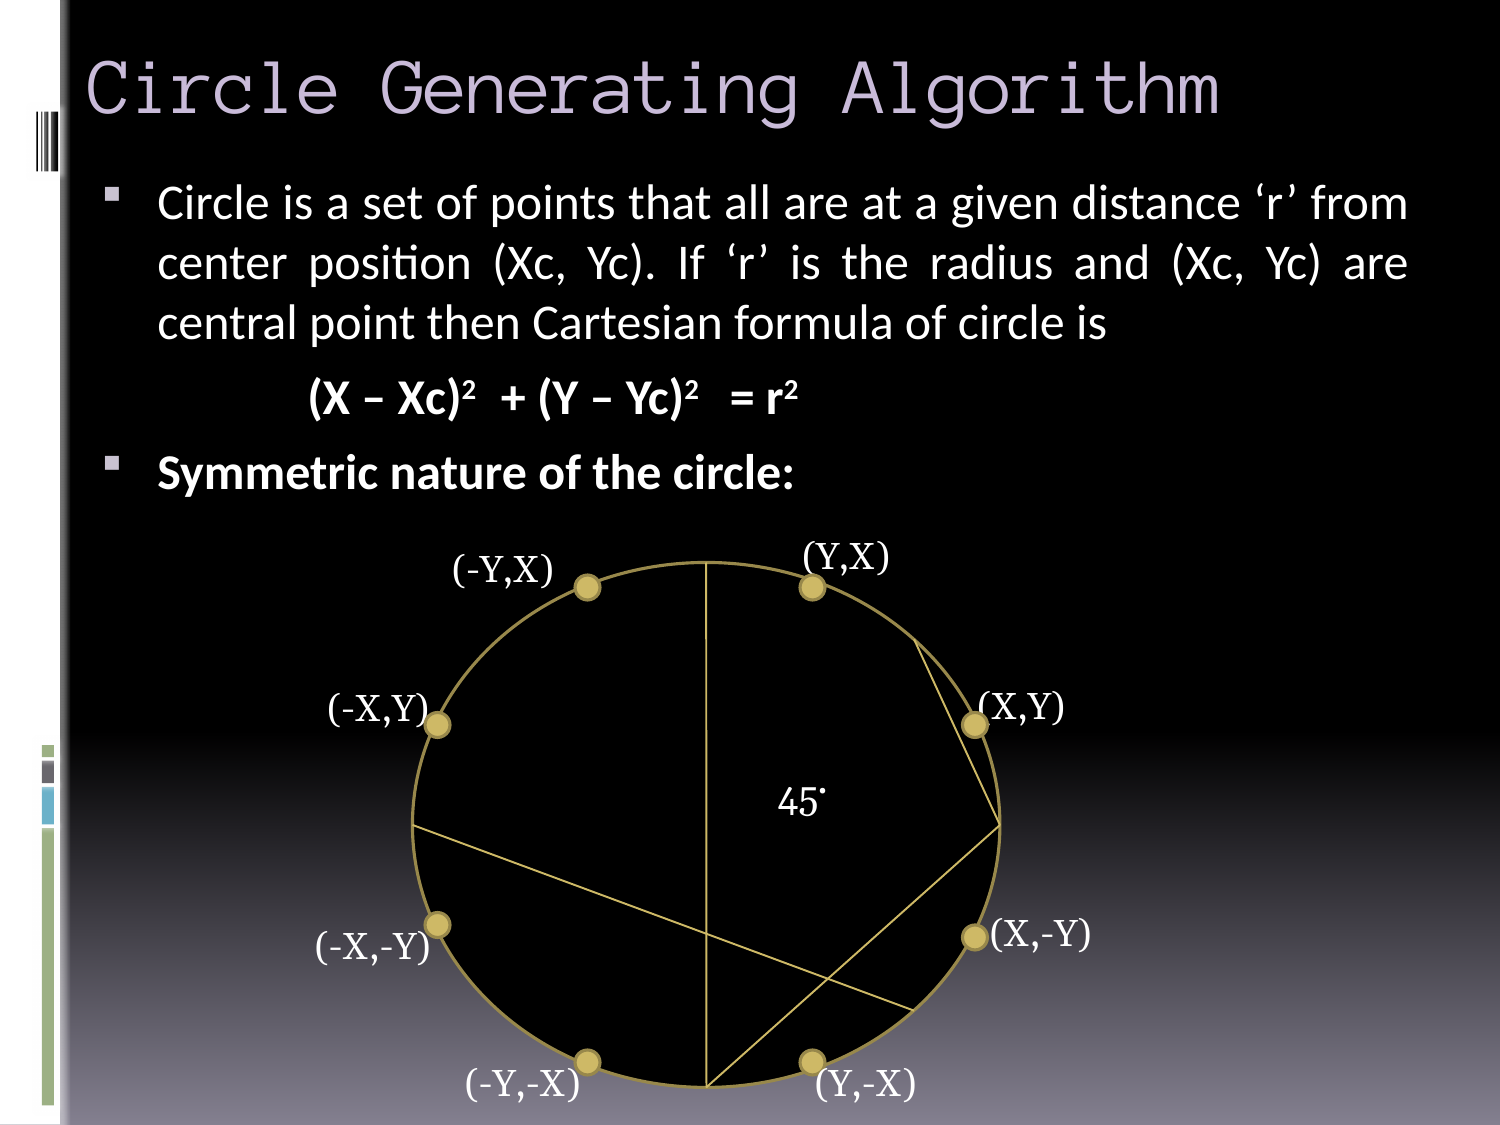

# Circle Generating Algorithm
Circle is a set of points that all are at a given distance ‘r’ from center position (Xc, Yc). If ‘r’ is the radius and (Xc, Yc) are central point then Cartesian formula of circle is
		(X – Xc)2   + (Y – Yc)2    = r2
Symmetric nature of the circle:

(Y,X)
(-Y,X)

(X,Y)
(-X,Y)

45•
(X,-Y)

(-X,-Y)

(-Y,-X)
(Y,-X)